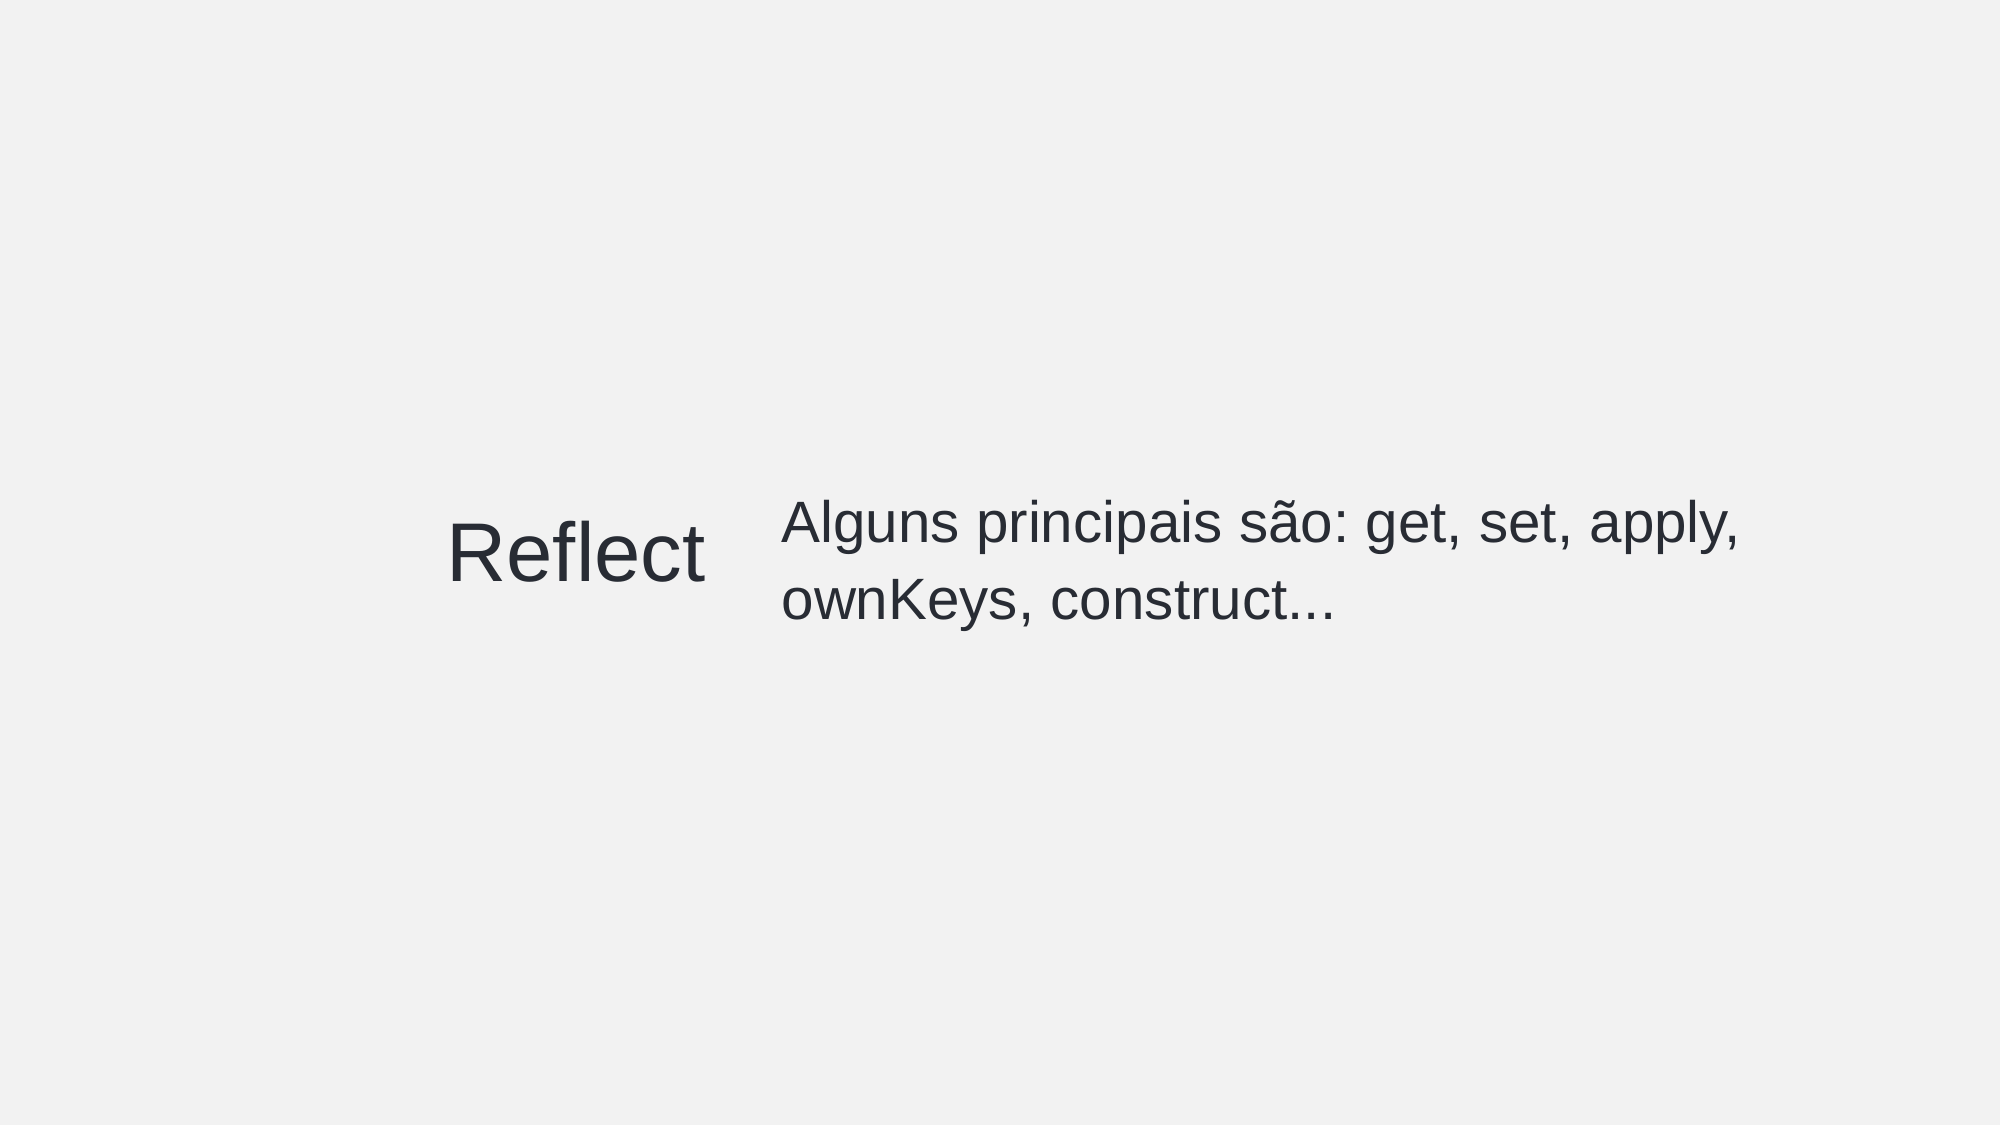

Alguns principais são: get, set, apply, ownKeys, construct...
# Reflect